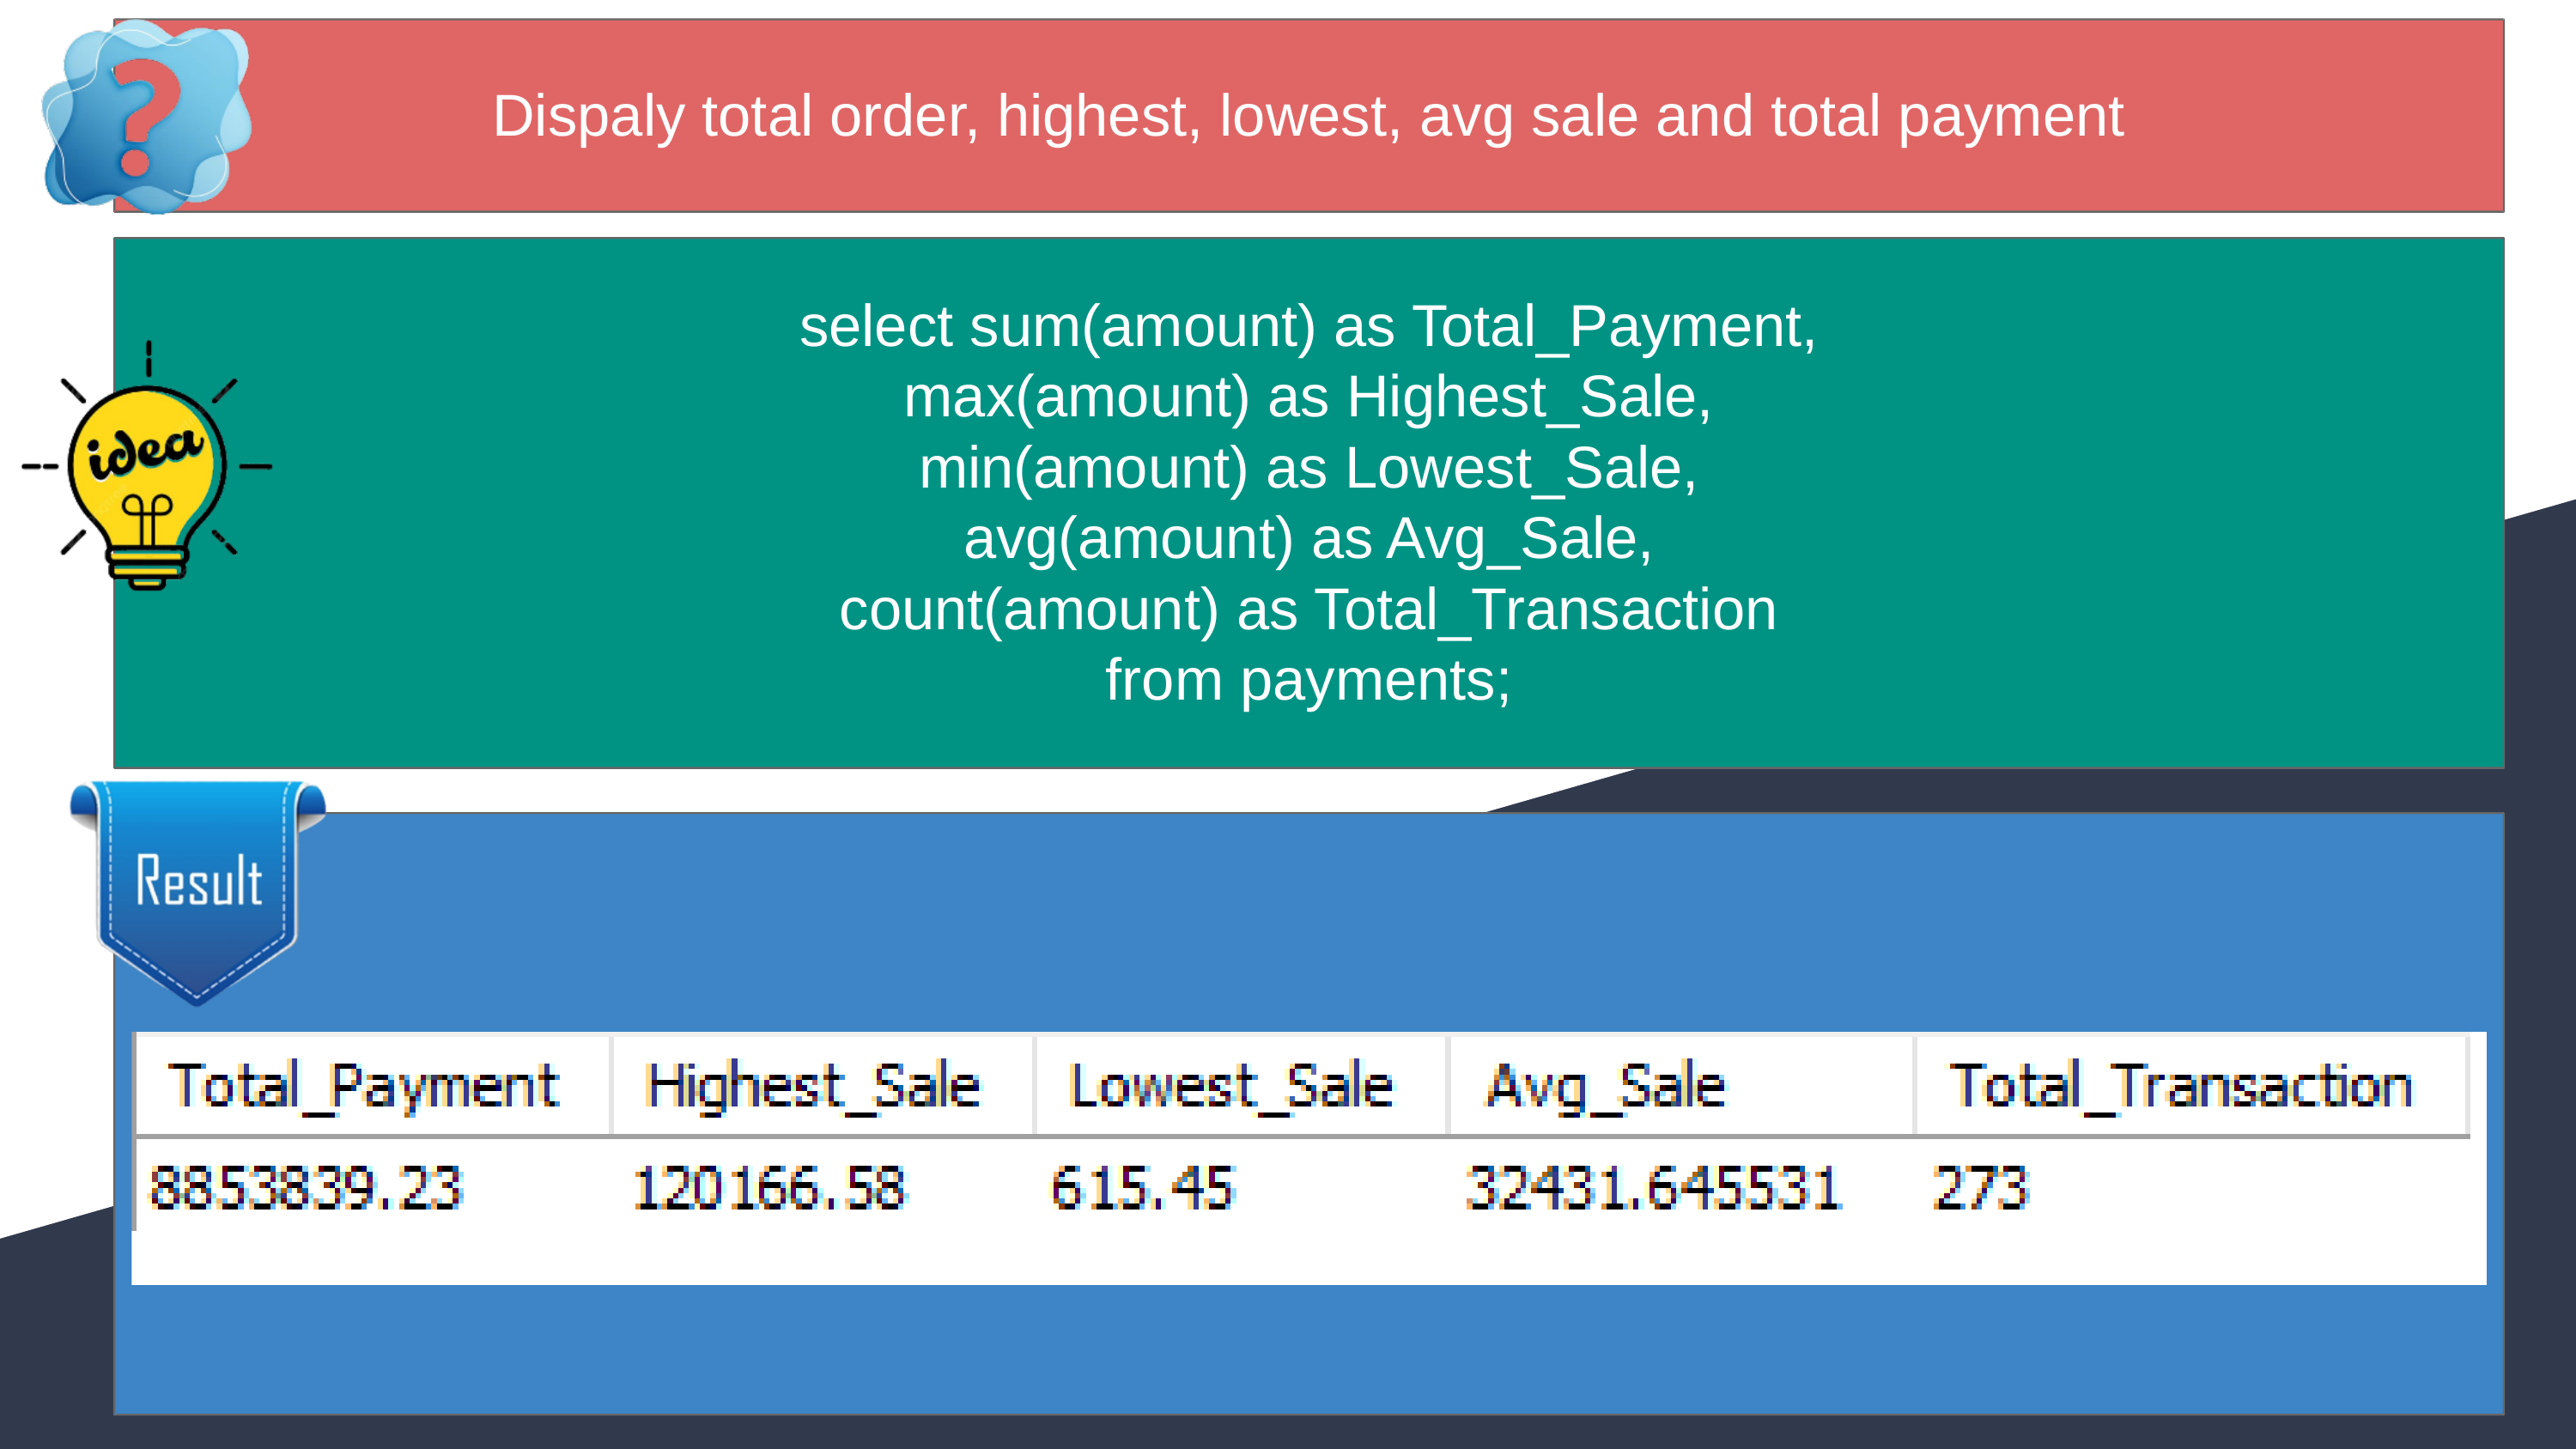

Dispaly total order, highest, lowest, avg sale and total payment

select sum(amount) as Total_Payment,
max(amount) as Highest_Sale,
min(amount) as Lowest_Sale,
avg(amount) as Avg_Sale,
count(amount) as Total_Transaction
from payments;